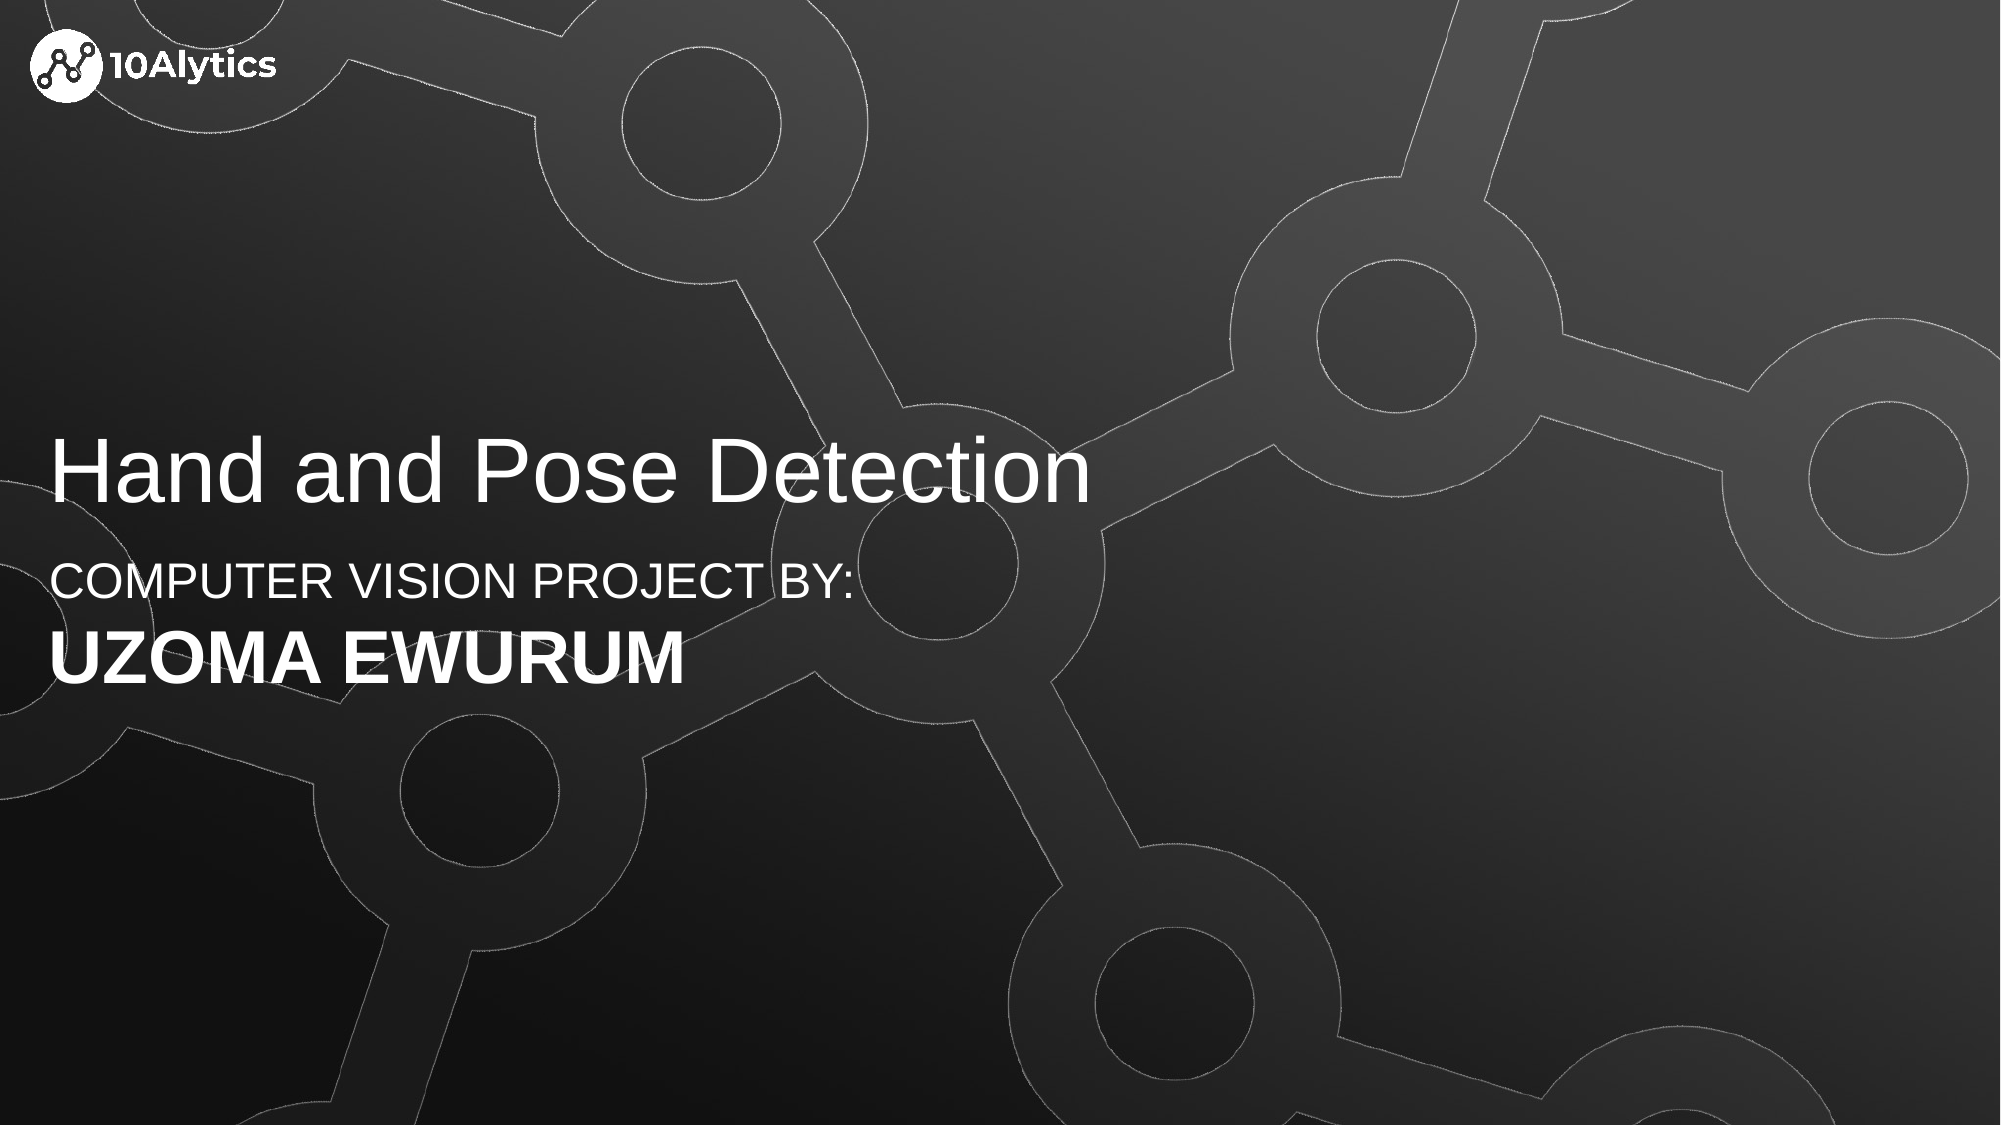

# Hand and Pose Detection
COMPUTER VISION PROJECT BY:
UZOMA EWURUM